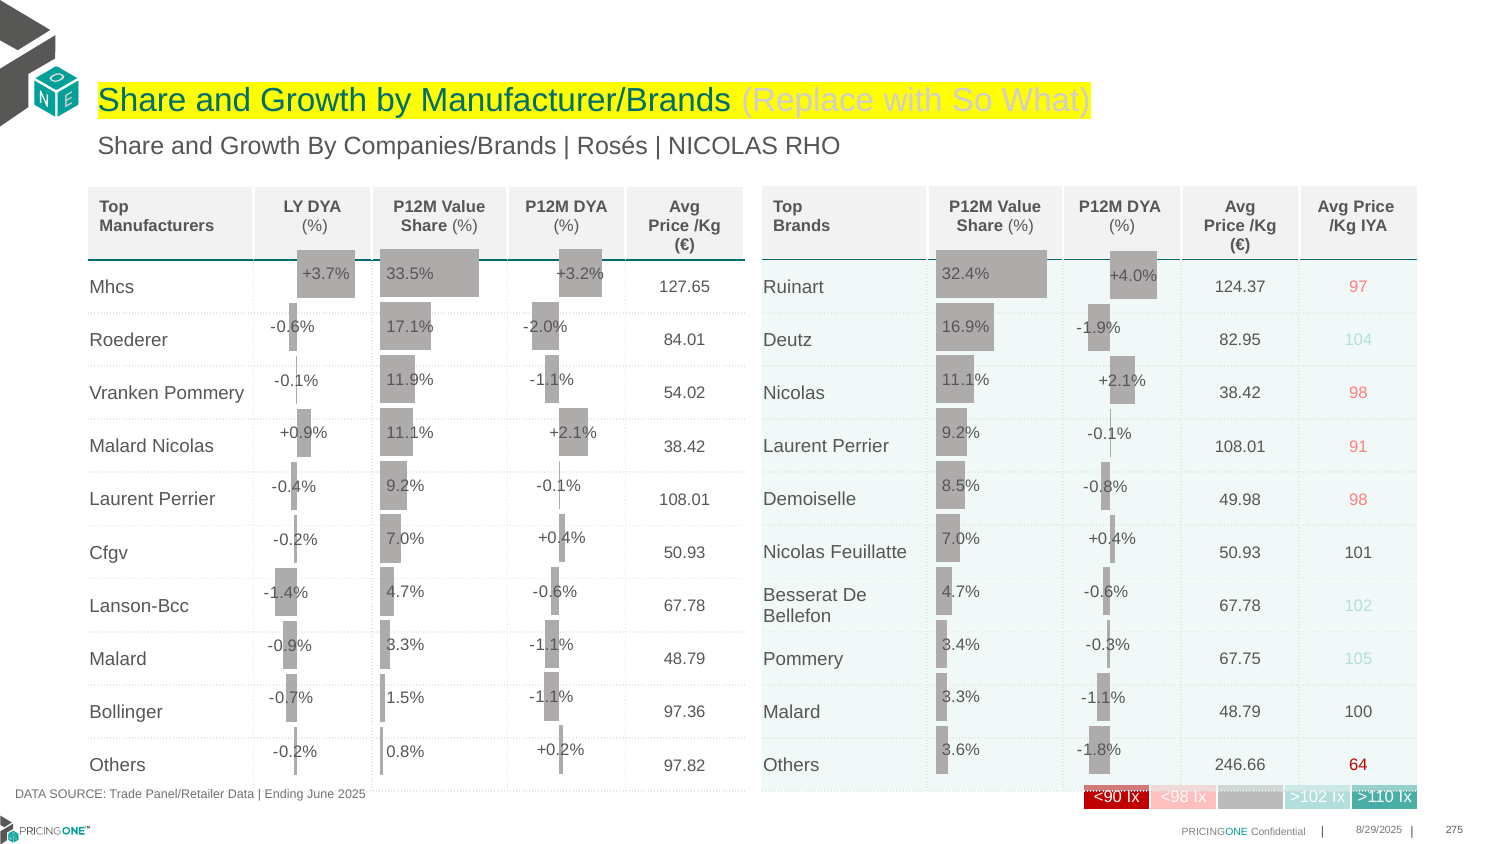

# Share and Growth by Manufacturer/Brands (Replace with So What)

Share and Growth By Companies/Brands | Rosés | NICOLAS RHO
| Top Brands | P12M Value Share (%) | P12M DYA (%) | Avg Price /Kg (€) | Avg Price /Kg IYA |
| --- | --- | --- | --- | --- |
| Ruinart |  |  | 124.37 | 97 |
| Deutz |  |  | 82.95 | 104 |
| Nicolas |  |  | 38.42 | 98 |
| Laurent Perrier |  |  | 108.01 | 91 |
| Demoiselle |  |  | 49.98 | 98 |
| Nicolas Feuillatte |  |  | 50.93 | 101 |
| Besserat De Bellefon |  |  | 67.78 | 102 |
| Pommery |  |  | 67.75 | 105 |
| Malard |  |  | 48.79 | 100 |
| Others |  |  | 246.66 | 64 |
| Top Manufacturers | LY DYA (%) | P12M Value Share (%) | P12M DYA (%) | Avg Price /Kg (€) |
| --- | --- | --- | --- | --- |
| Mhcs |  |  |  | 127.65 |
| Roederer |  |  |  | 84.01 |
| Vranken Pommery |  |  |  | 54.02 |
| Malard Nicolas |  |  |  | 38.42 |
| Laurent Perrier |  |  |  | 108.01 |
| Cfgv |  |  |  | 50.93 |
| Lanson-Bcc |  |  |  | 67.78 |
| Malard |  |  |  | 48.79 |
| Bollinger |  |  |  | 97.36 |
| Others |  |  |  | 97.82 |

### Chart

| Category | Share DYA P12M |
|---|---|
|  | 0.03204625332246197 |

### Chart

| Category | Value Share P12M |
|---|---|
|  | 0.33484259286331874 |

### Chart

| Category | Share DYA LY |
|---|---|
|  | 0.03709002134630335 |

### Chart

| Category | Value Share |
|---|---|
|  | 0.3241496840161897 |

### Chart

| Category | Share DYA |
|---|---|
|  | 0.040352159770156604 |
DATA SOURCE: Trade Panel/Retailer Data | Ending June 2025
| <90 Ix | <98 Ix |  | >102 Ix | >110 Ix |
| --- | --- | --- | --- | --- |

8/29/2025
275